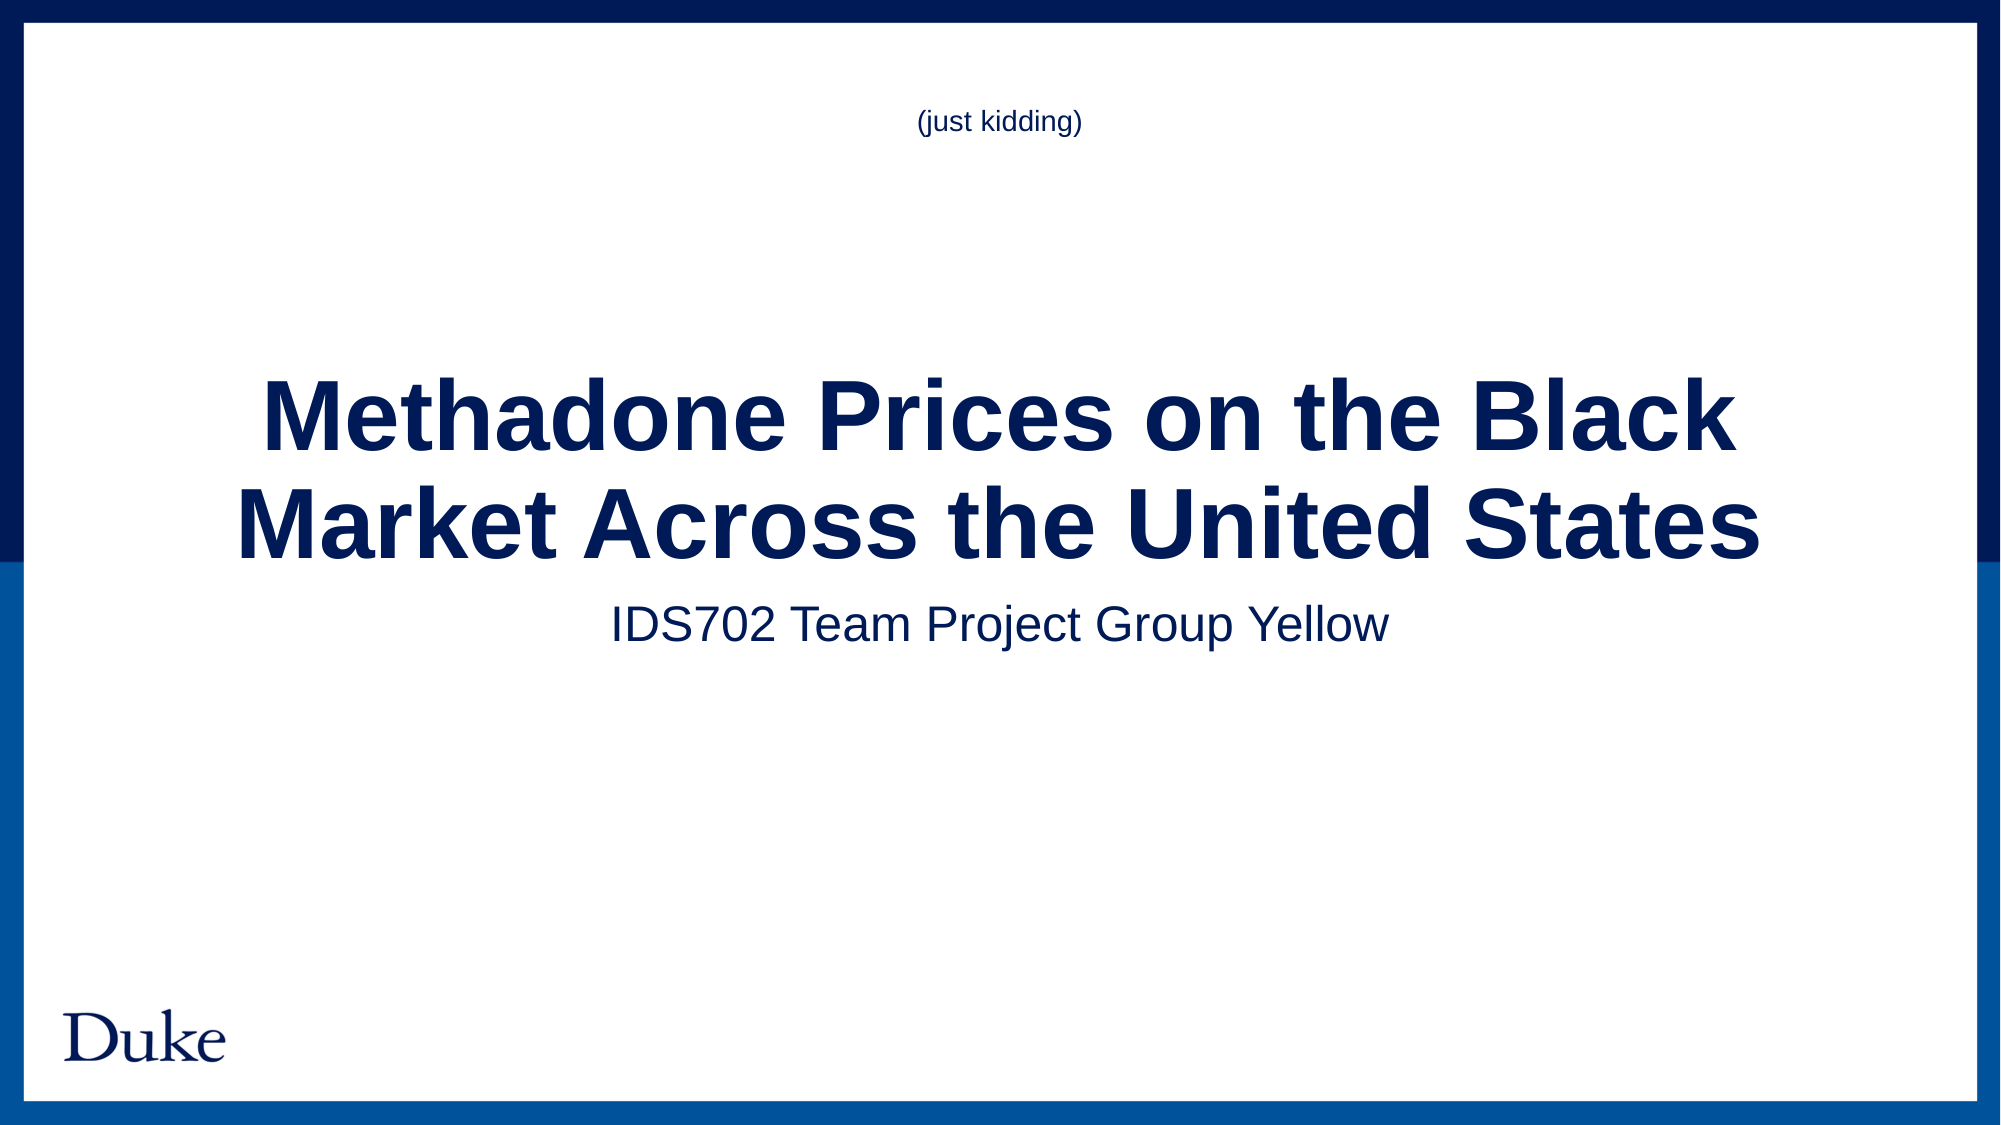

(just kidding)
# Methadone Prices on the Black Market Across the United States
IDS702 Team Project Group Yellow
2